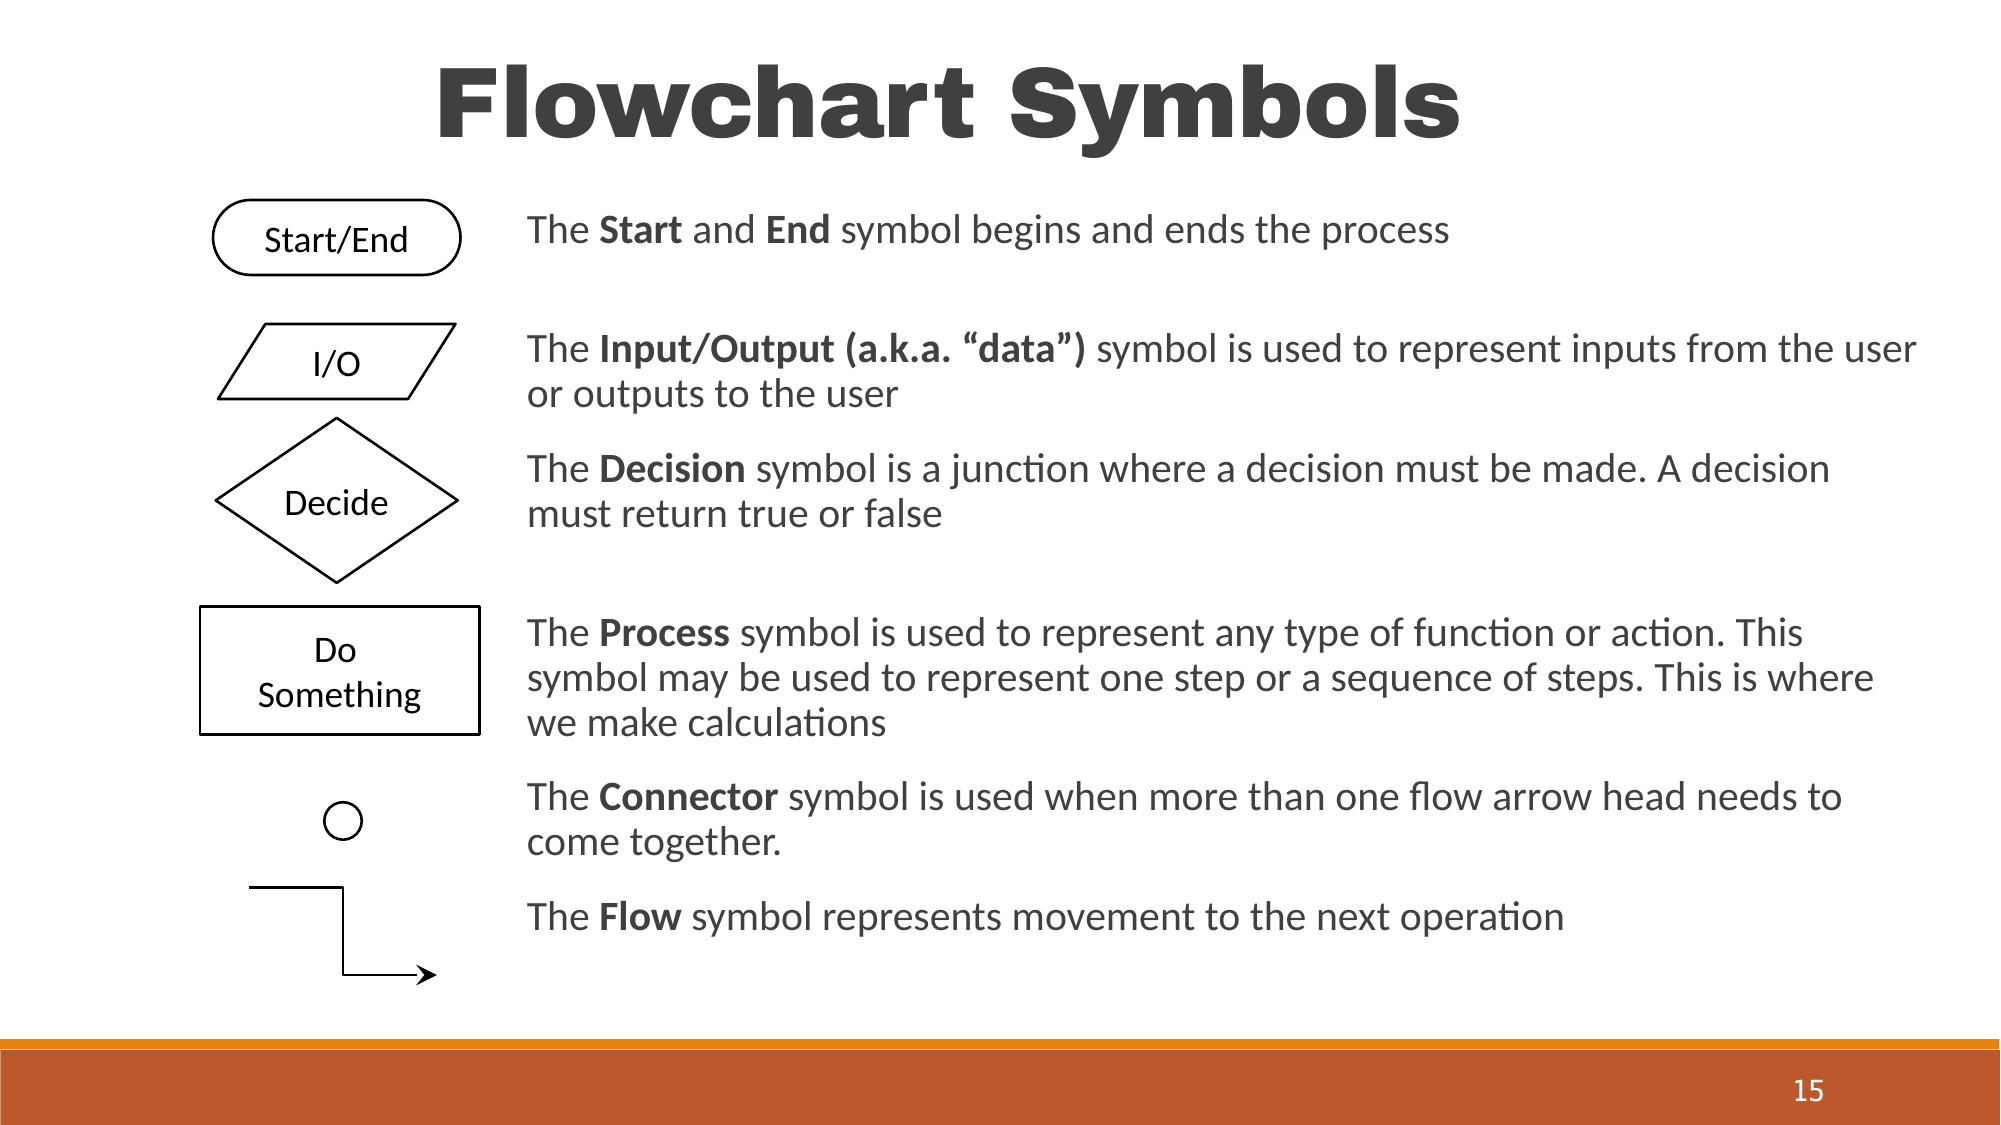

Flowchart Symbols
Start/End
The Start and End symbol begins and ends the process
The Input/Output (a.k.a. “data”) symbol is used to represent inputs from the user or outputs to the user
The Decision symbol is a junction where a decision must be made. A decision must return true or false
The Process symbol is used to represent any type of function or action. This symbol may be used to represent one step or a sequence of steps. This is where we make calculations
The Connector symbol is used when more than one flow arrow head needs to come together.
The Flow symbol represents movement to the next operation

I/O
Decide
Do
Something

15